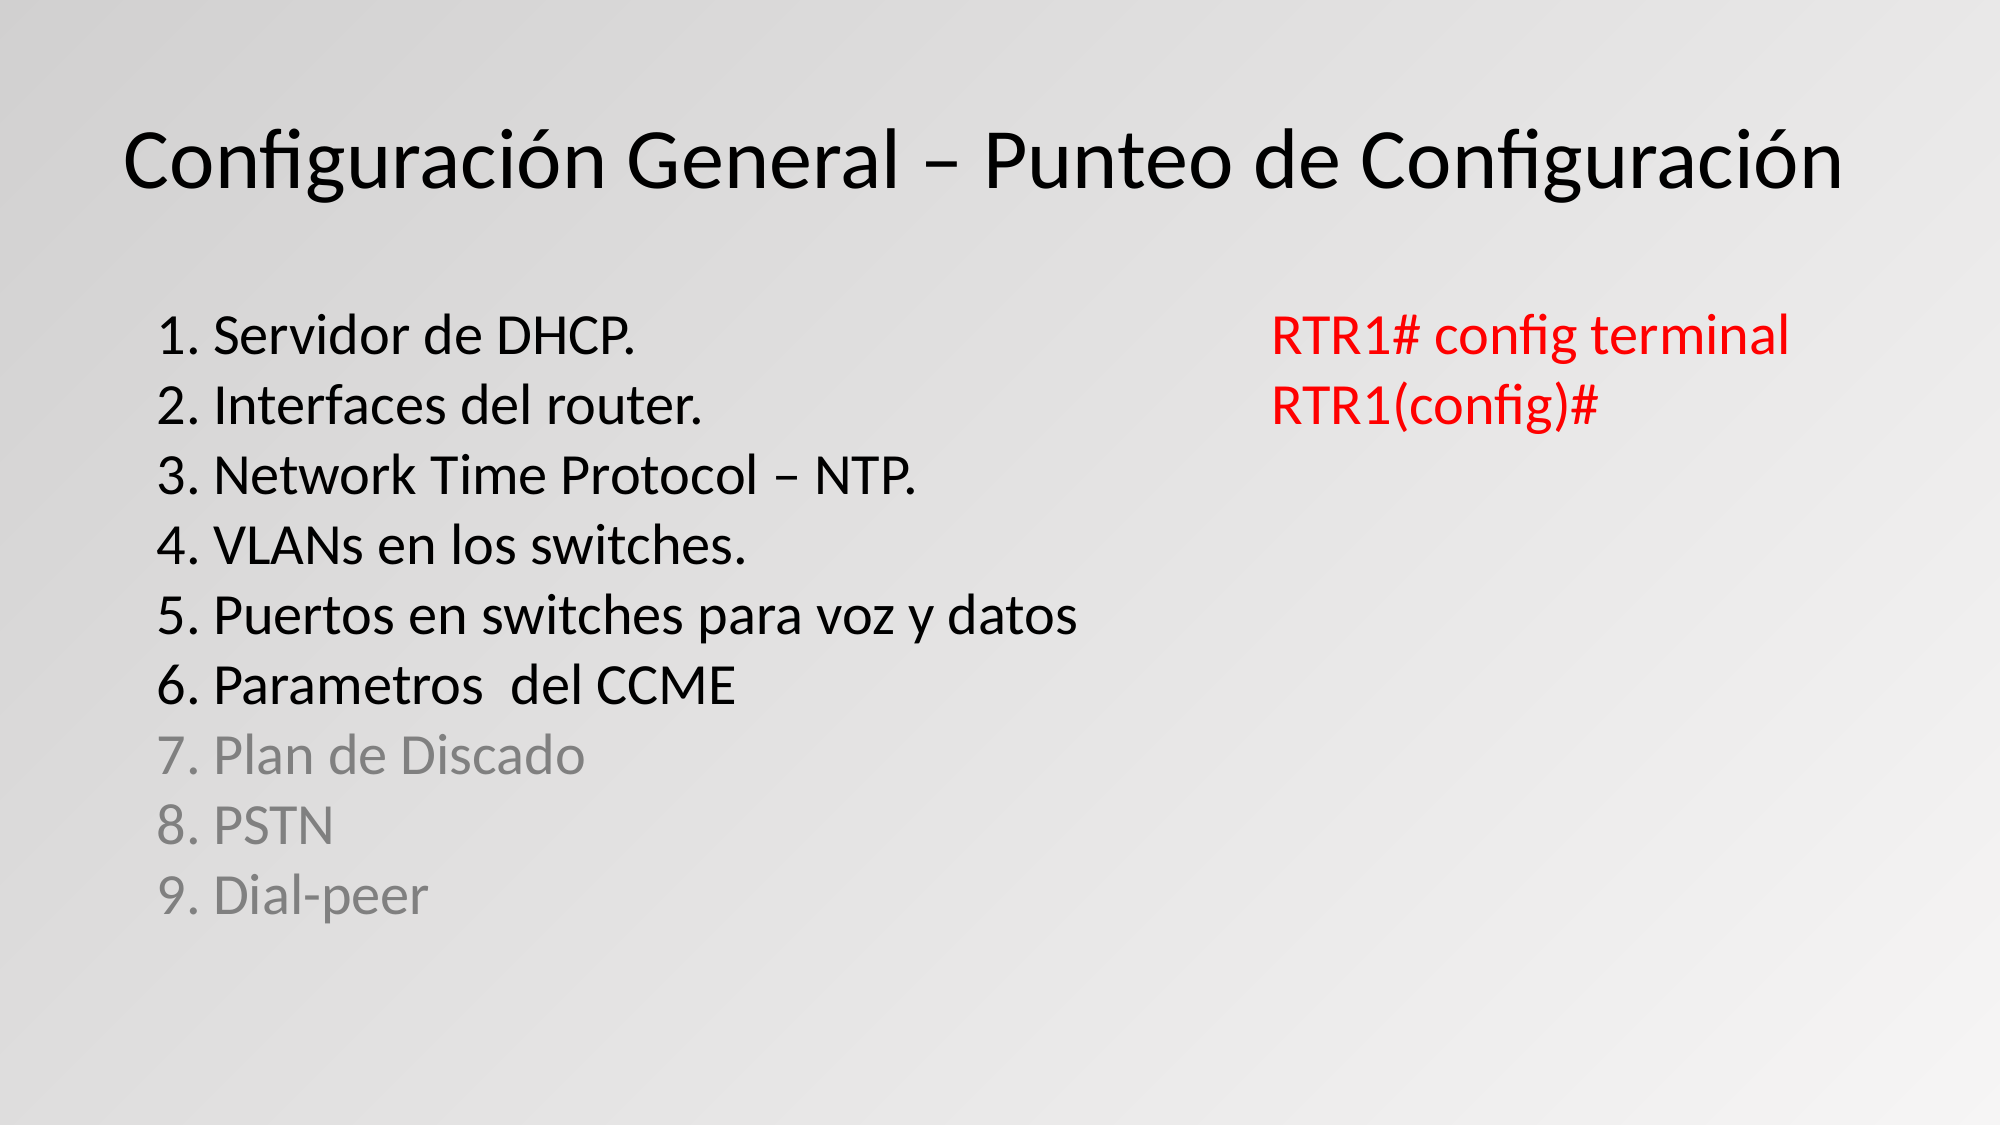

# Configuración General – Punteo de Configuración
Servidor de DHCP.
Interfaces del router.
Network Time Protocol – NTP.
VLANs en los switches.
Puertos en switches para voz y datos
Parametros  del CCME
Plan de Discado
PSTN
Dial-peer
RTR1# config terminal
RTR1(config)#